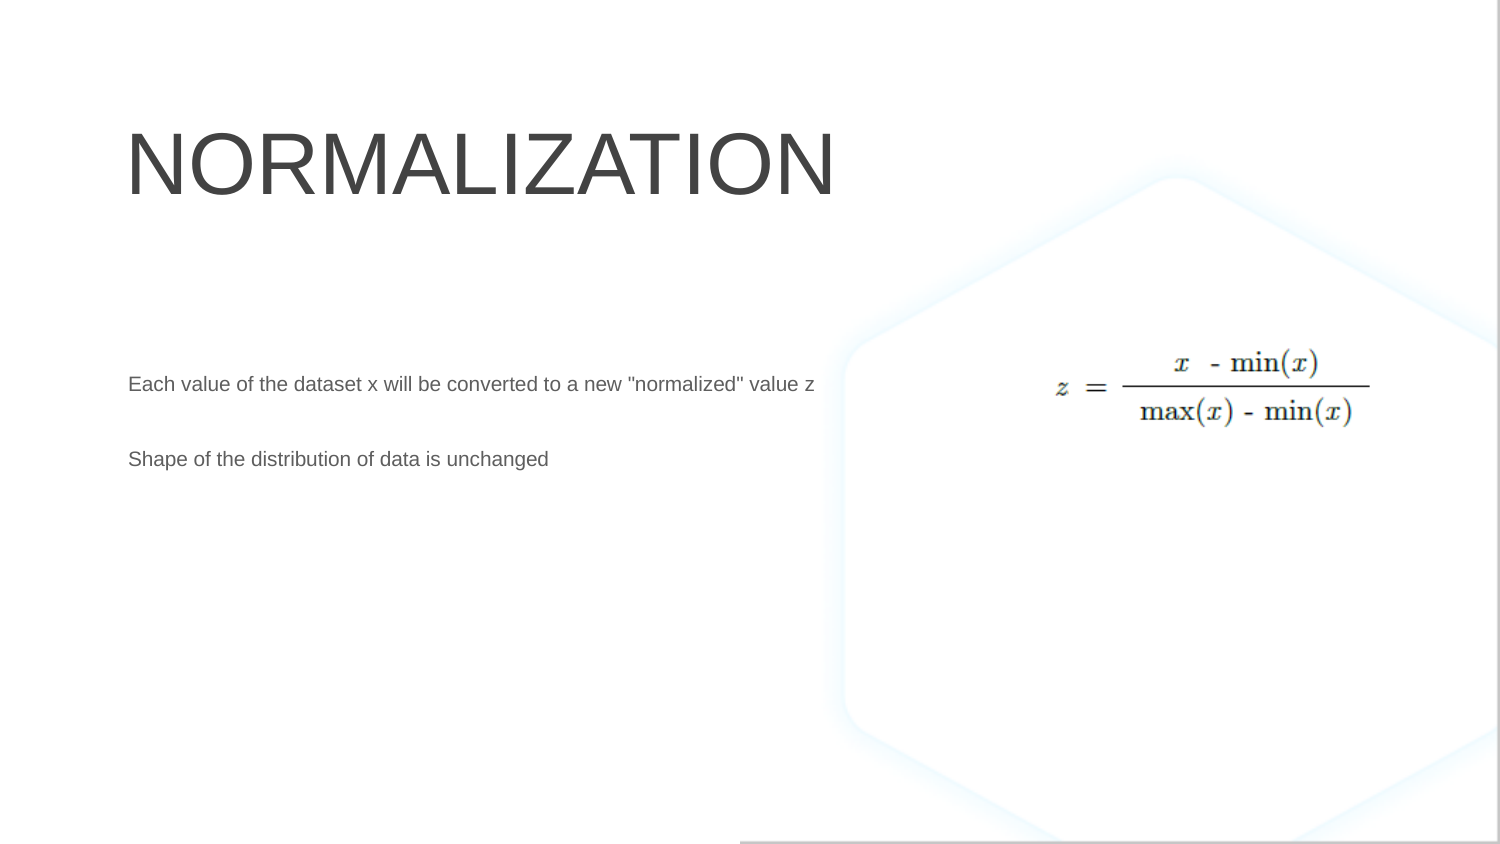

# NORMALIZATION

Each value of the dataset x will be converted to a new "normalized" value z

Shape of the distribution of data is unchanged